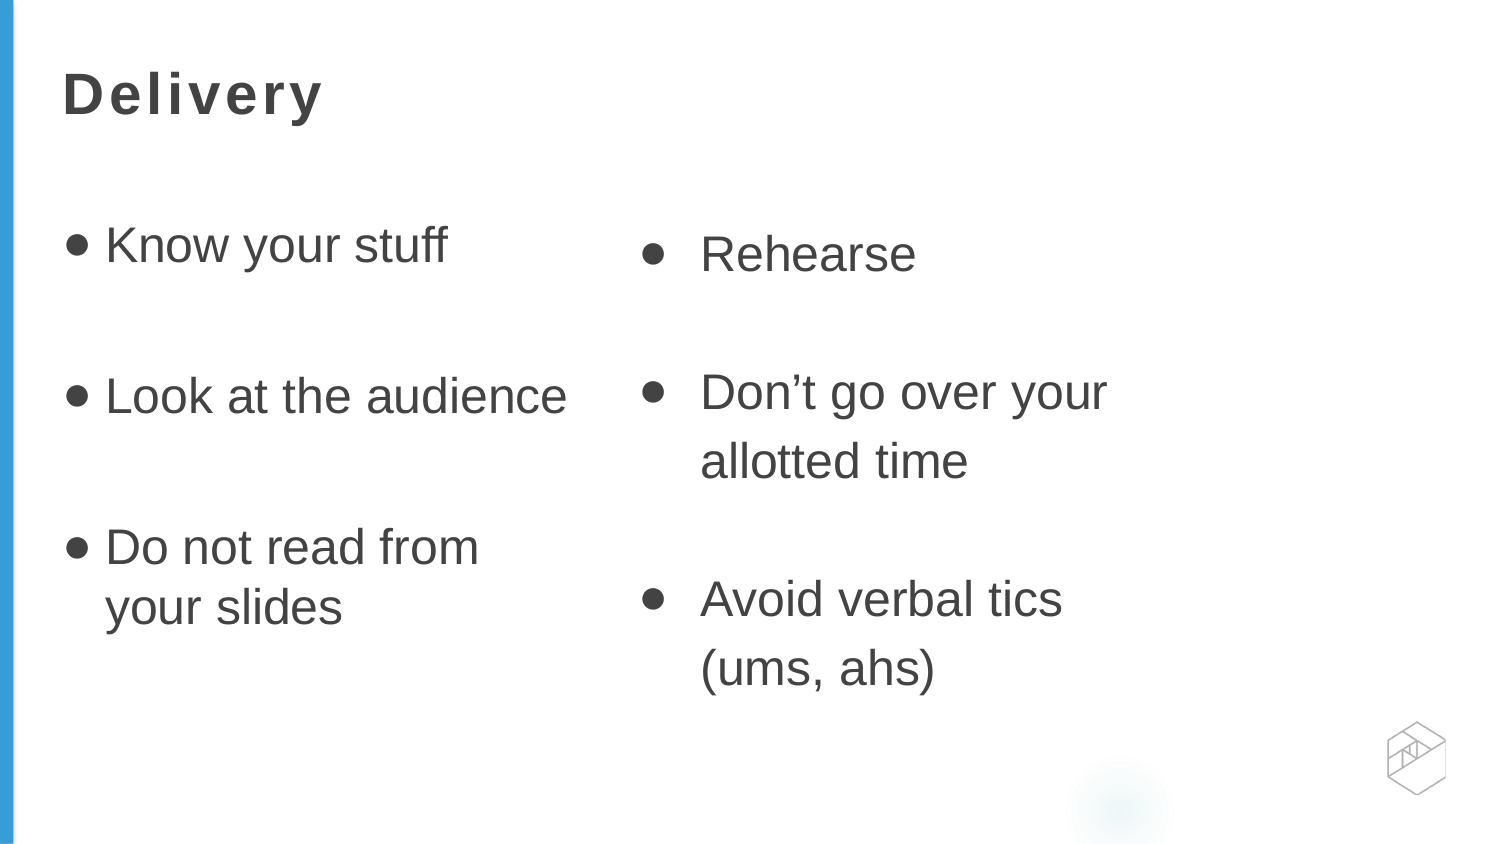

# Delivery

Know your stuff

Look at the audience

Do not read from your slides

Rehearse

Don’t go over your allotted time

Avoid verbal tics (ums, ahs)